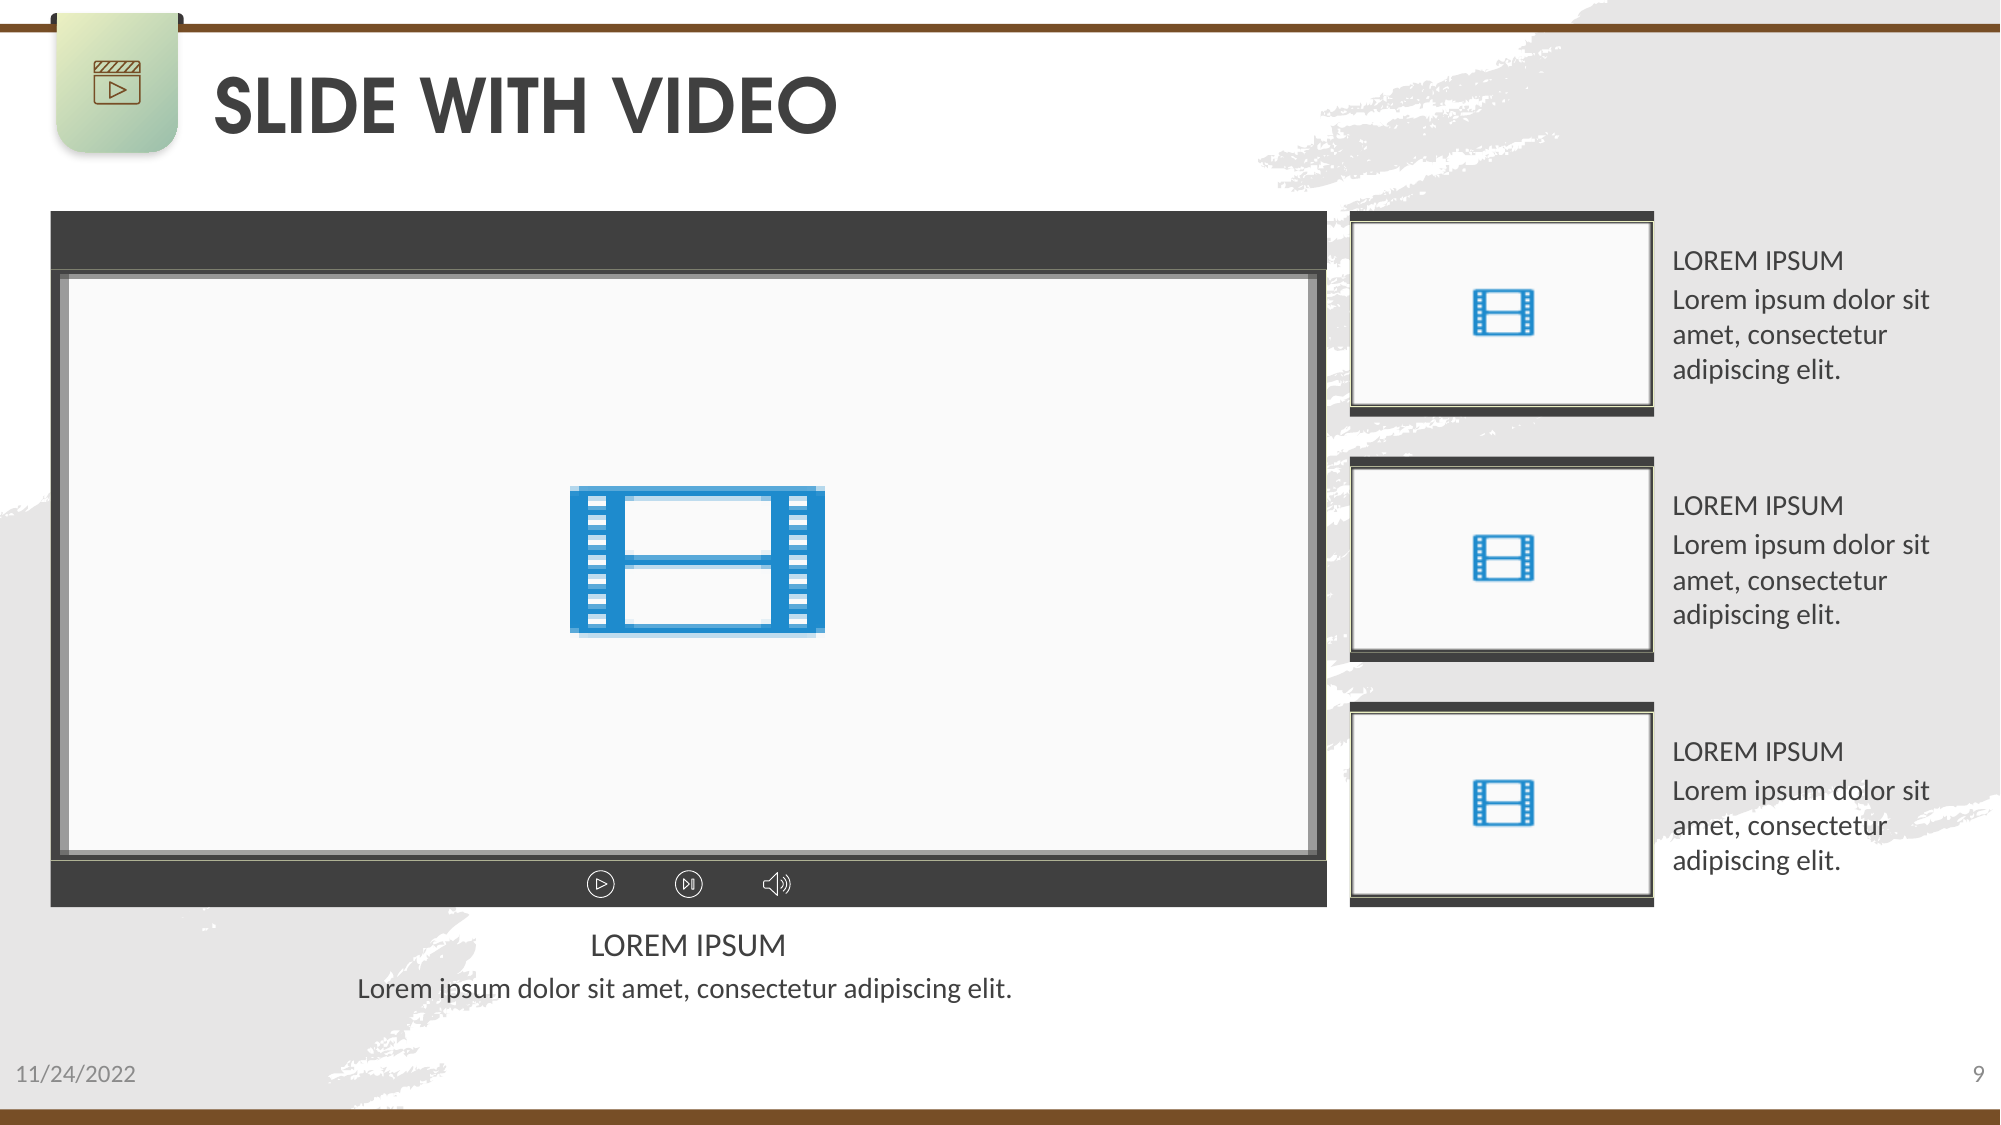

SLIDE WITH VIDEO

LOREM IPSUM
Lorem ipsum dolor sit amet, consectetur adipiscing elit.

LOREM IPSUM
Lorem ipsum dolor sit amet, consectetur adipiscing elit.

LOREM IPSUM
Lorem ipsum dolor sit amet, consectetur adipiscing elit.

LOREM IPSUM
Lorem ipsum dolor sit amet, consectetur adipiscing elit.
11/24/2022
9